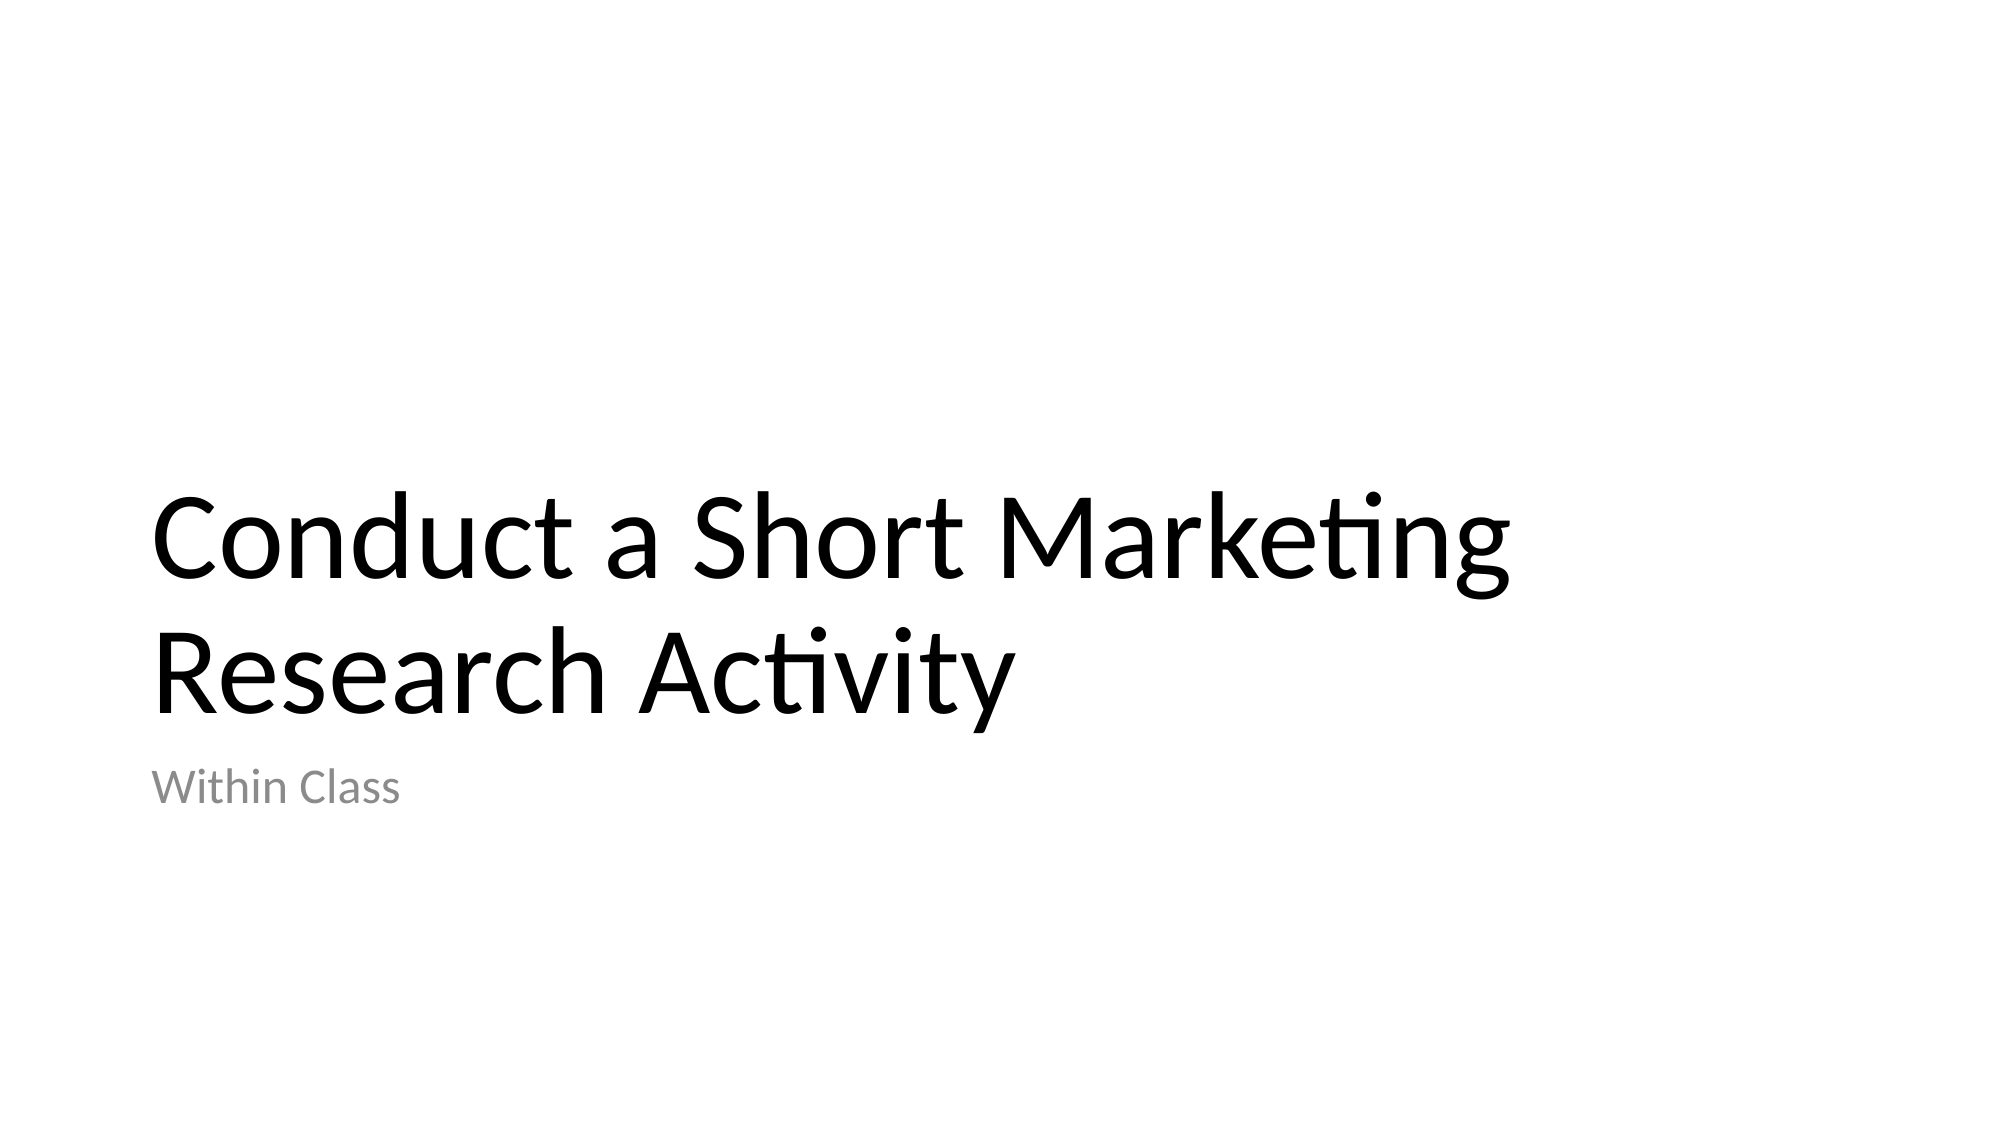

# Conduct a Short Marketing Research Activity
Within Class